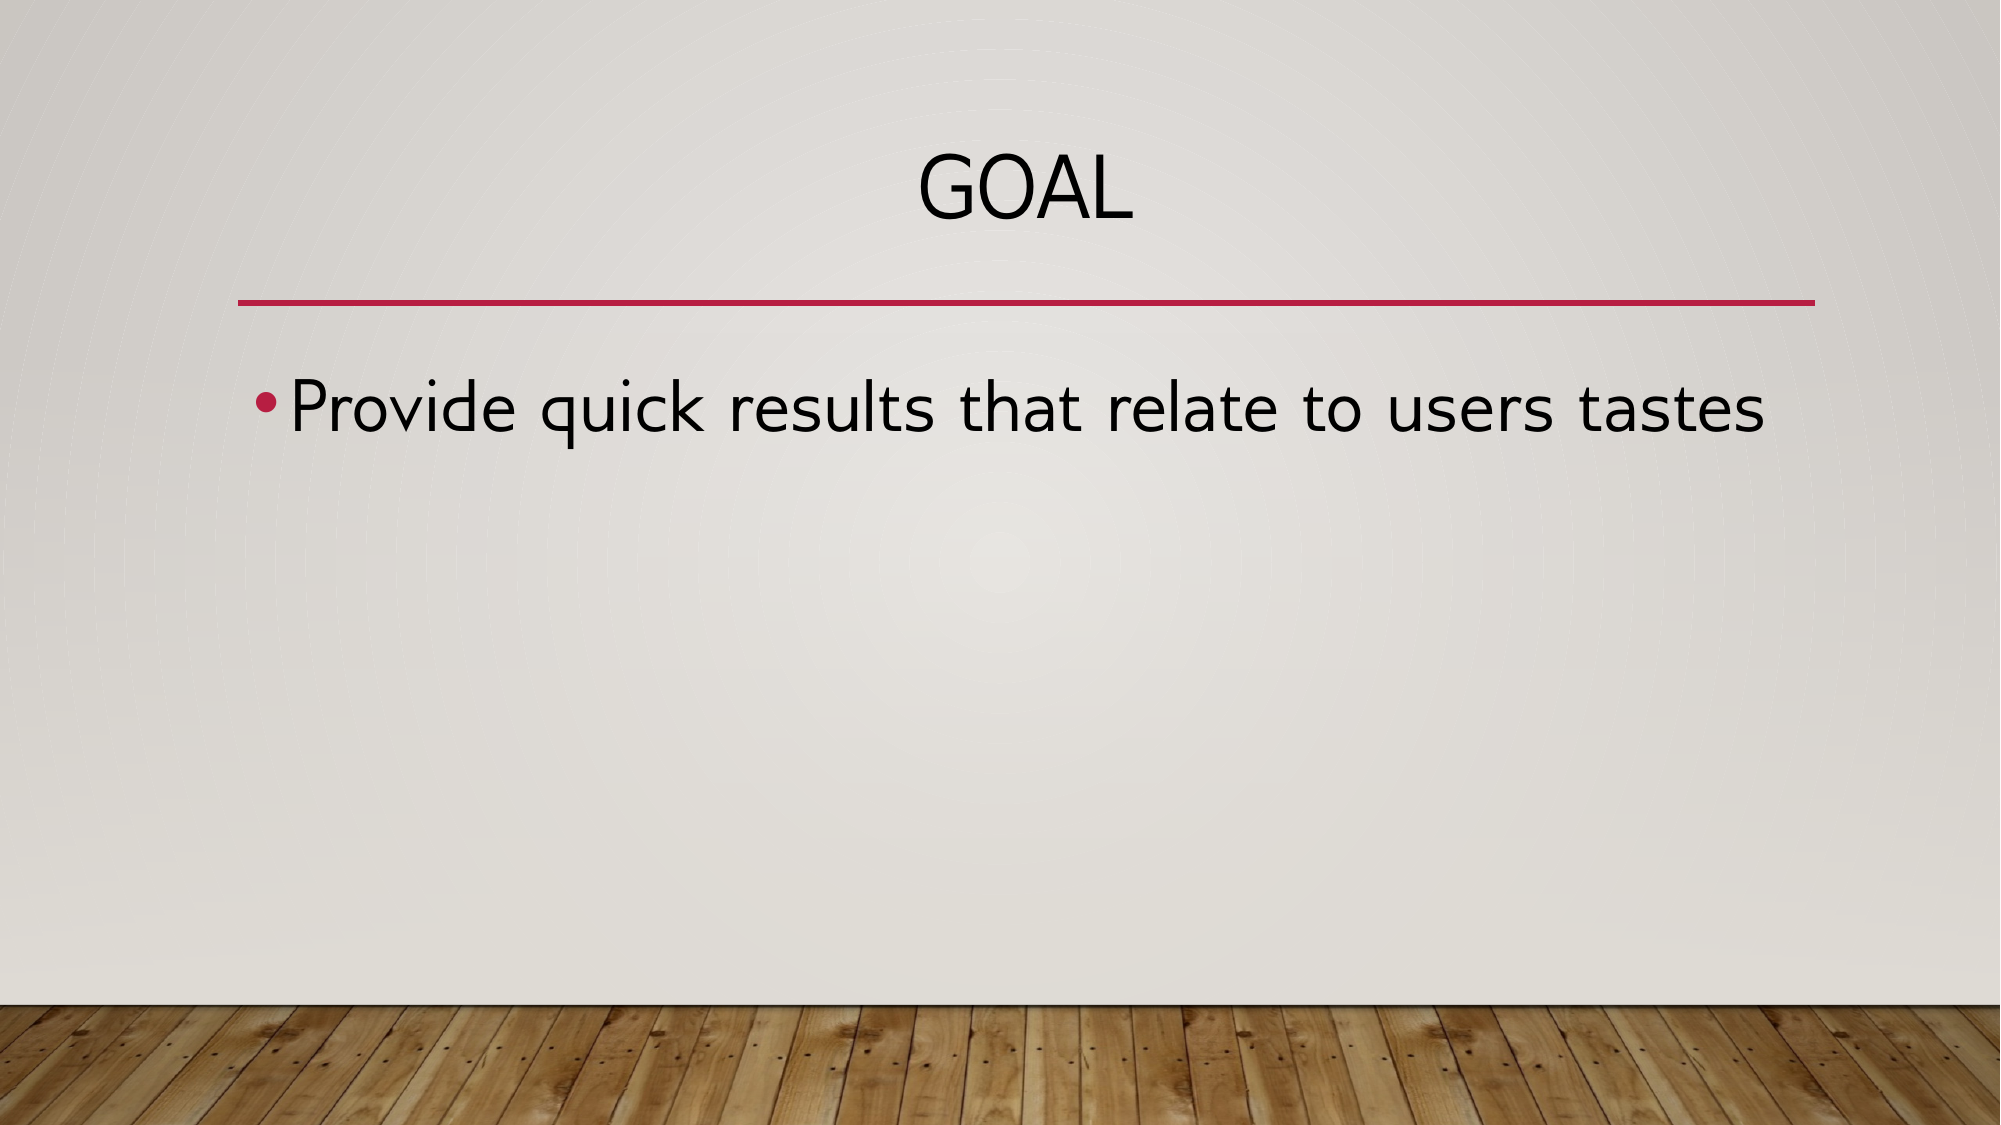

# goal
Provide quick results that relate to users tastes